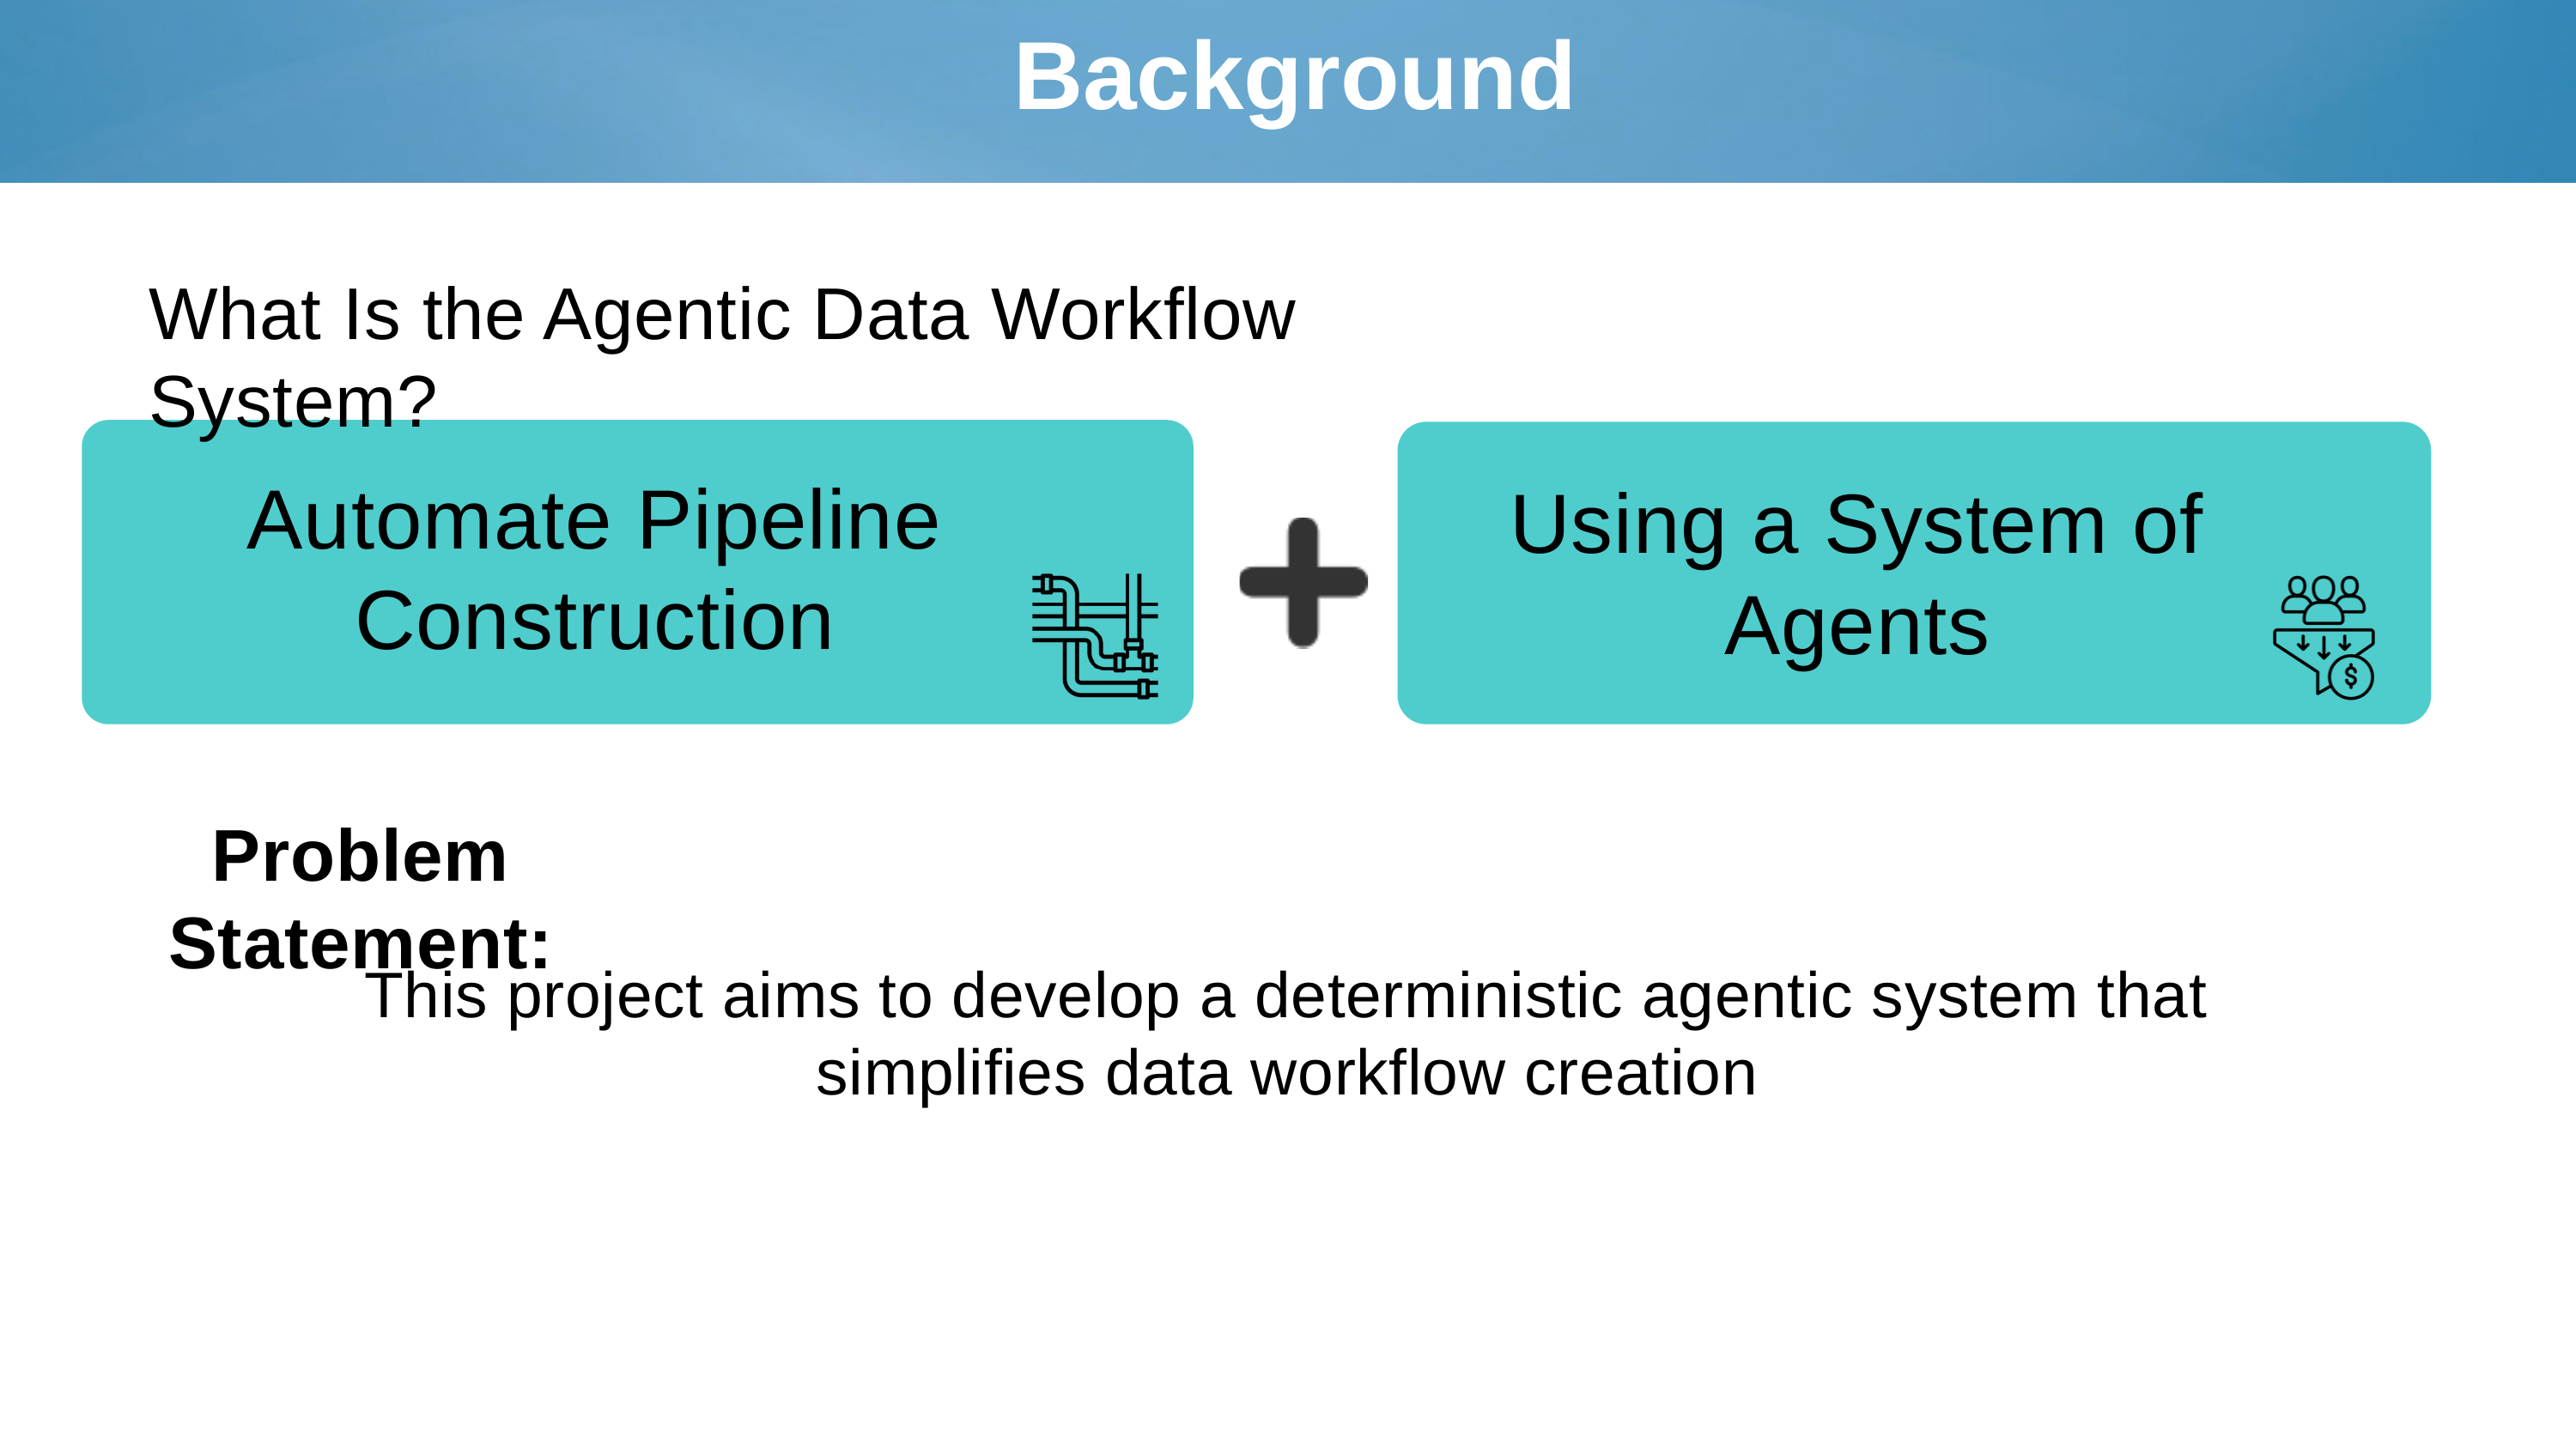

Background
What Is the Agentic Data Workflow System?

Automate Pipeline Construction
Using a System of Agents

Problem Statement:
This project aims to develop a deterministic agentic system that simplifies data workflow creation